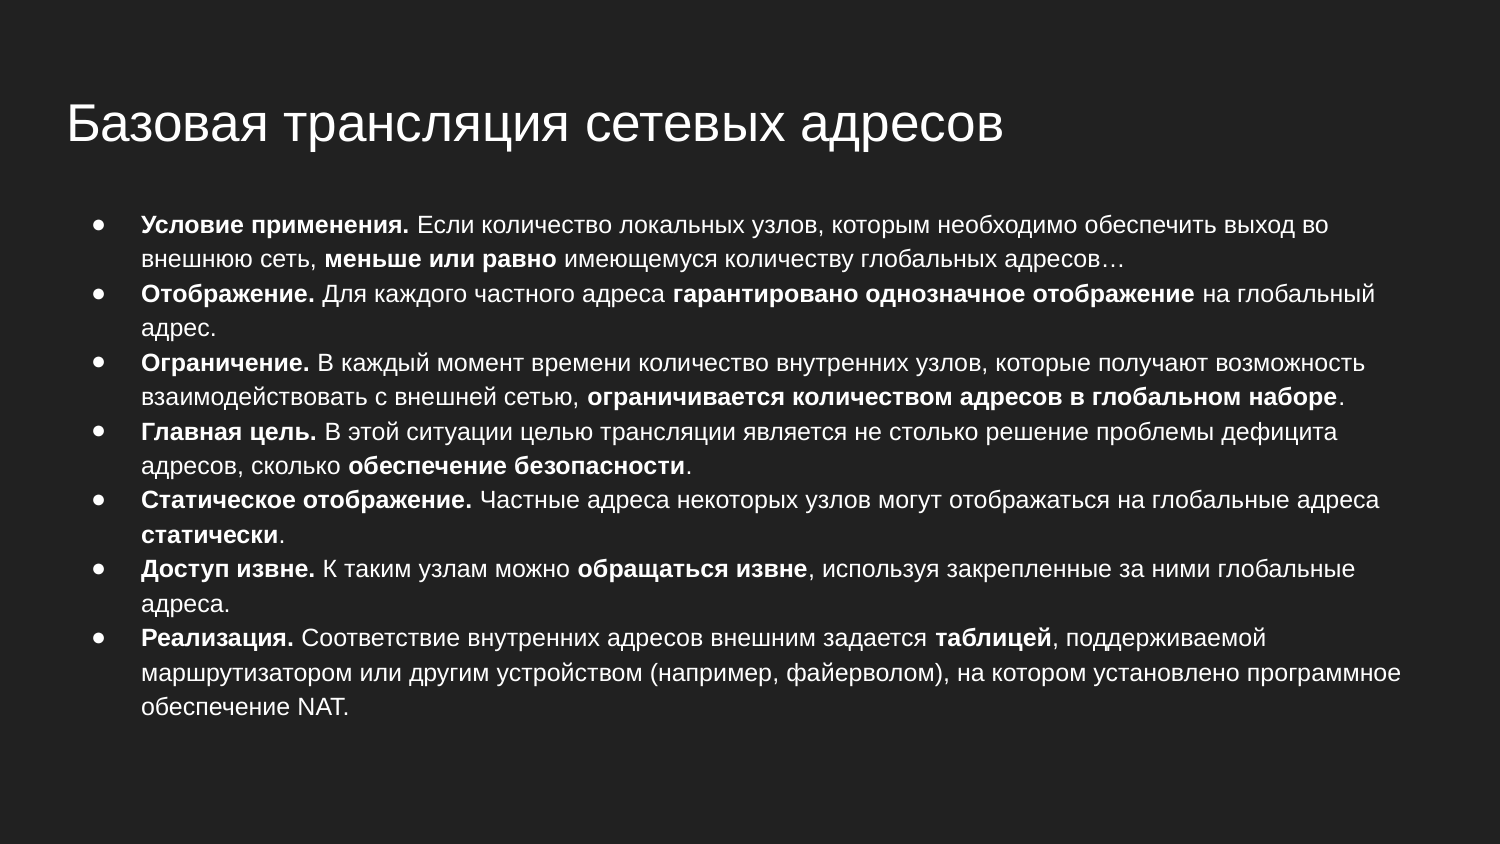

# Базовая трансляция сетевых адресов
Условие применения. Если количество локальных узлов, которым необходимо обеспечить выход во внешнюю сеть, меньше или равно имеющемуся количеству глобальных адресов…
Отображение. Для каждого частного адреса гарантировано однозначное отображение на глобальный адрес.
Ограничение. В каждый момент времени количество внутренних узлов, которые получают возможность взаимодействовать с внешней сетью, ограничивается количеством адресов в глобальном наборе.
Главная цель. В этой ситуации целью трансляции является не столько решение проблемы дефицита адресов, сколько обеспечение безопасности.
Статическое отображение. Частные адреса некоторых узлов могут отображаться на глобальные адреса статически.
Доступ извне. К таким узлам можно обращаться извне, используя закрепленные за ними глобальные адреса.
Реализация. Соответствие внутренних адресов внешним задается таблицей, поддерживаемой маршрутизатором или другим устройством (например, файерволом), на котором установлено программное обеспечение NAT.